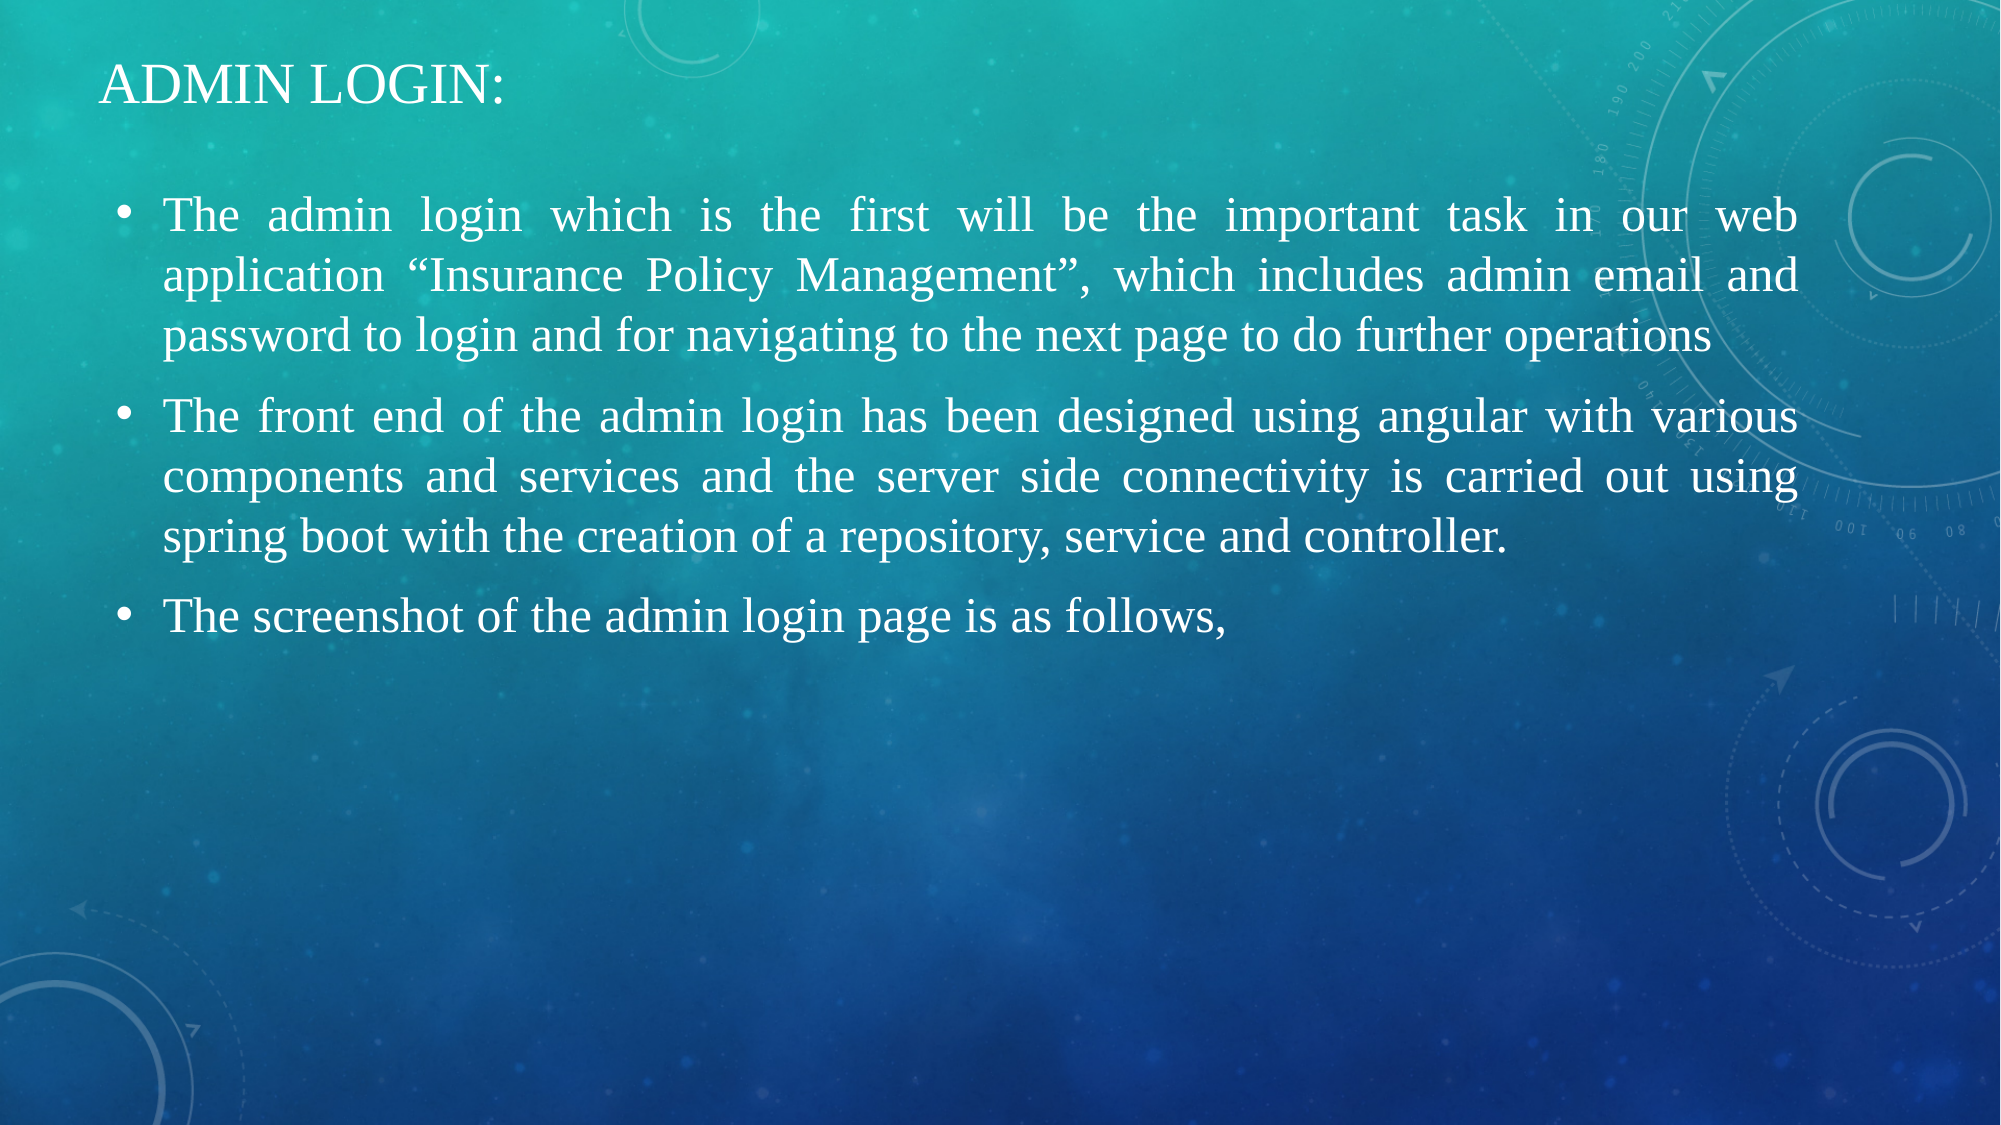

Admin login:
The admin login which is the first will be the important task in our web application “Insurance Policy Management”, which includes admin email and password to login and for navigating to the next page to do further operations
The front end of the admin login has been designed using angular with various components and services and the server side connectivity is carried out using spring boot with the creation of a repository, service and controller.
The screenshot of the admin login page is as follows,